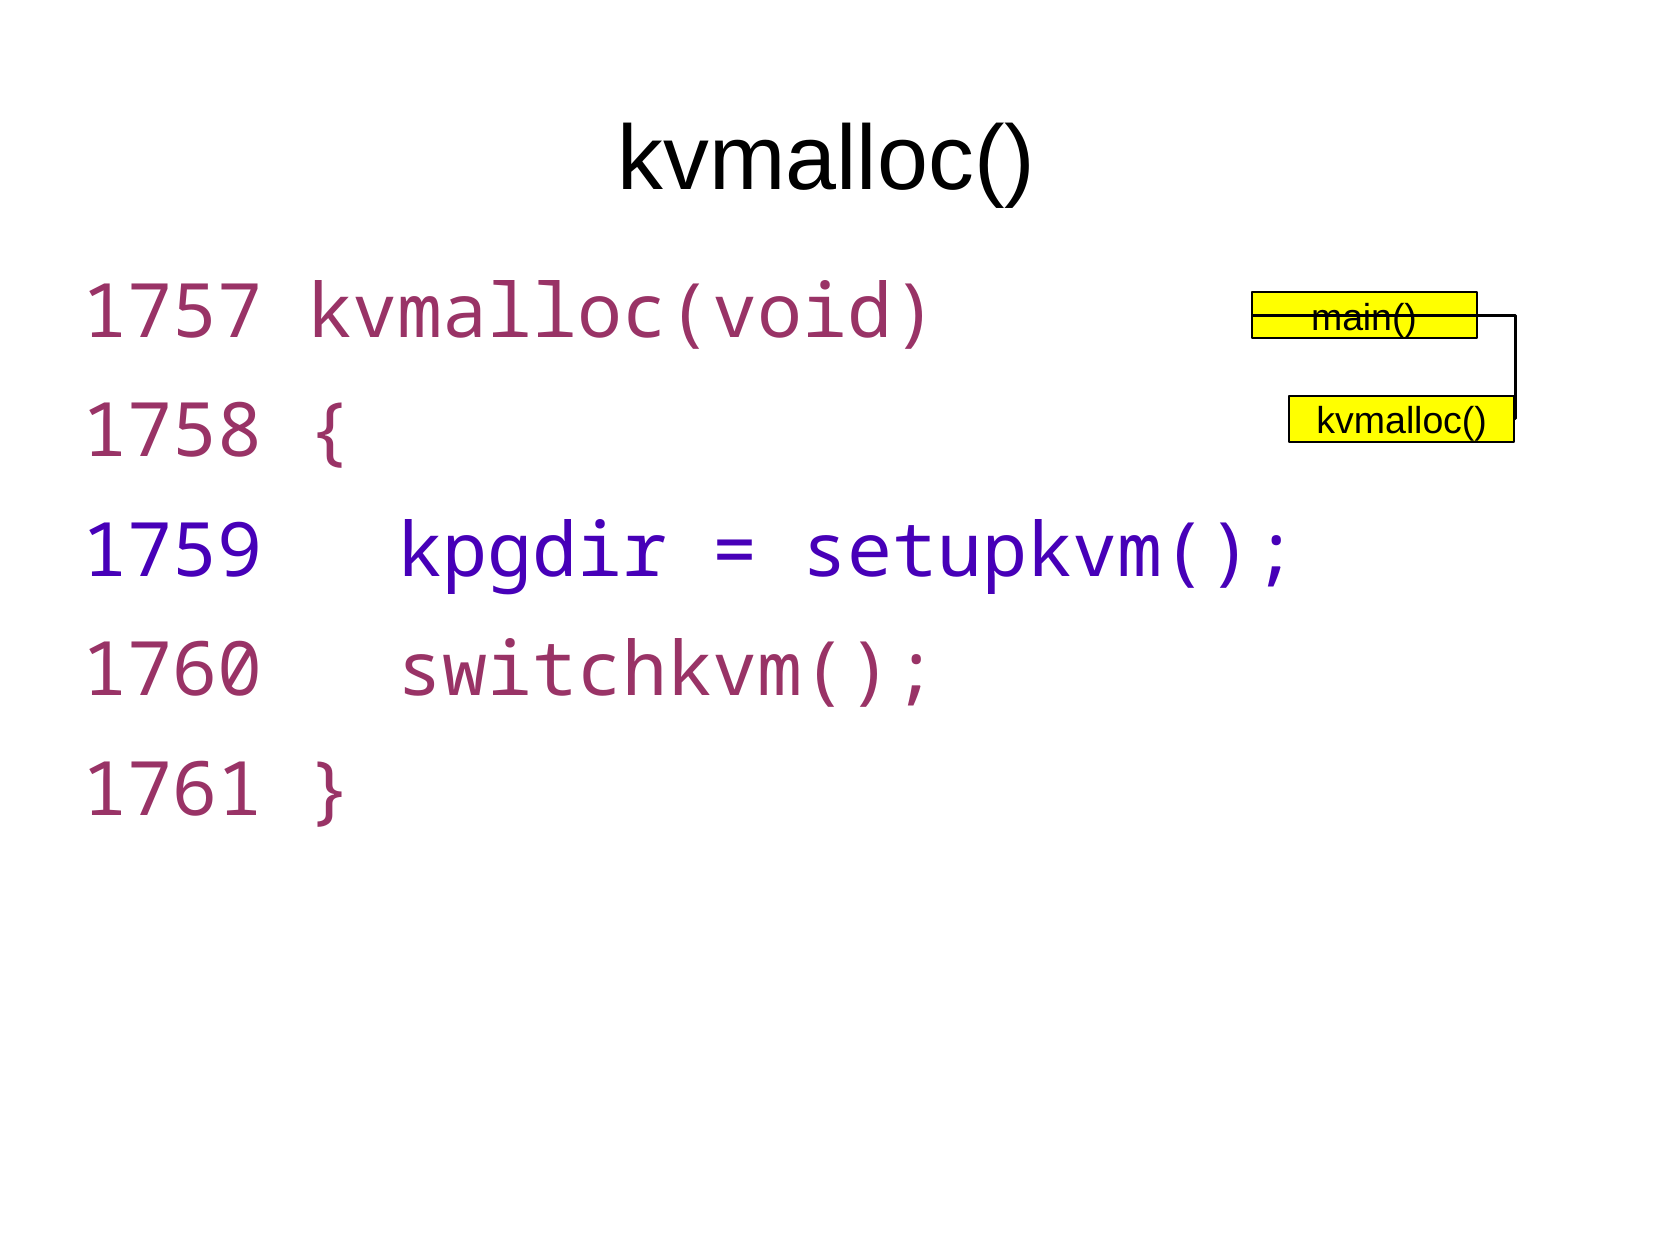

kvmalloc()
1757 kvmalloc(void)
1758 {
1759   kpgdir = setupkvm();
1760   switchkvm();
1761 }
main()
kvmalloc()